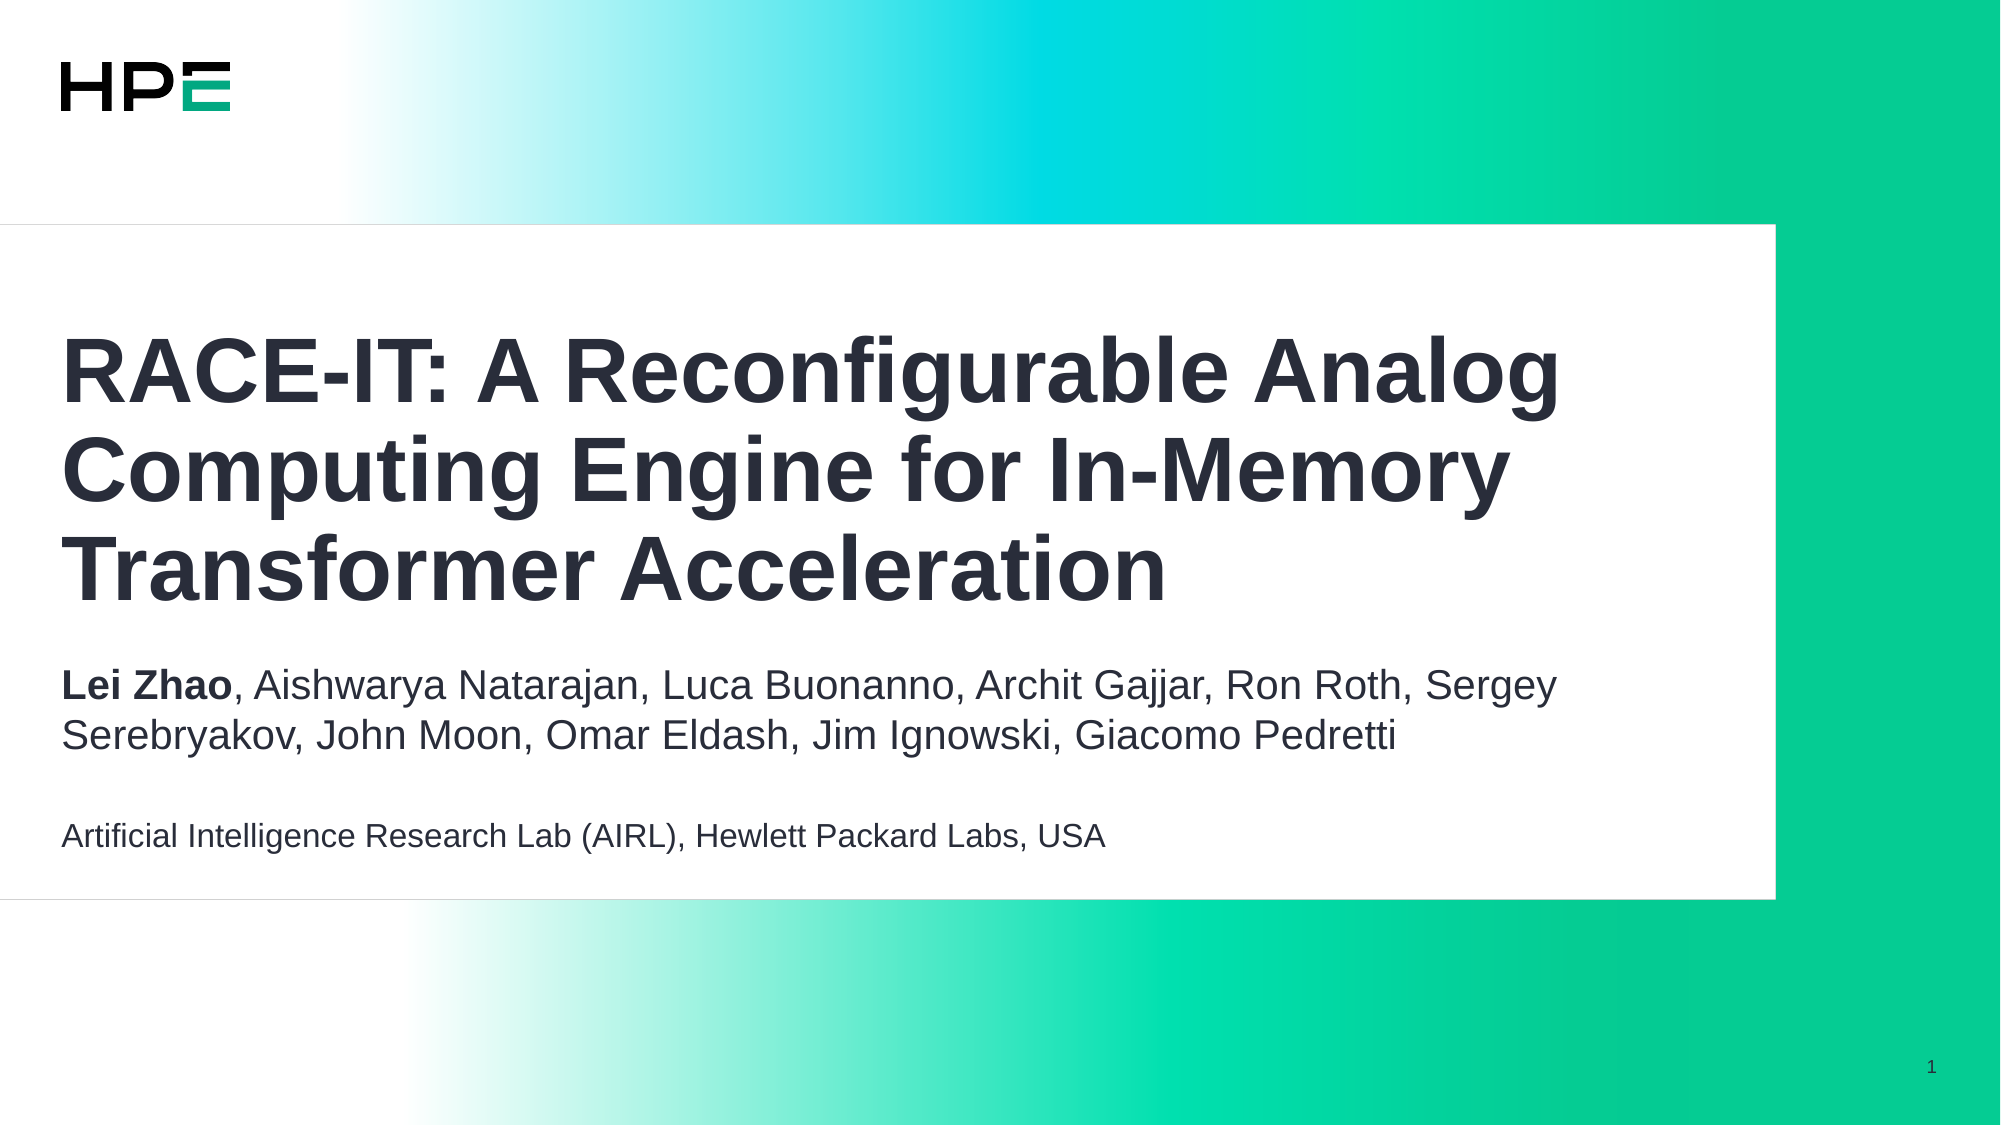

# RACE-IT: A Reconfigurable Analog Computing Engine for In-Memory Transformer Acceleration
Lei Zhao, Aishwarya Natarajan, Luca Buonanno, Archit Gajjar, Ron Roth, Sergey Serebryakov, John Moon, Omar Eldash, Jim Ignowski, Giacomo Pedretti
Artificial Intelligence Research Lab (AIRL), Hewlett Packard Labs, USA
1